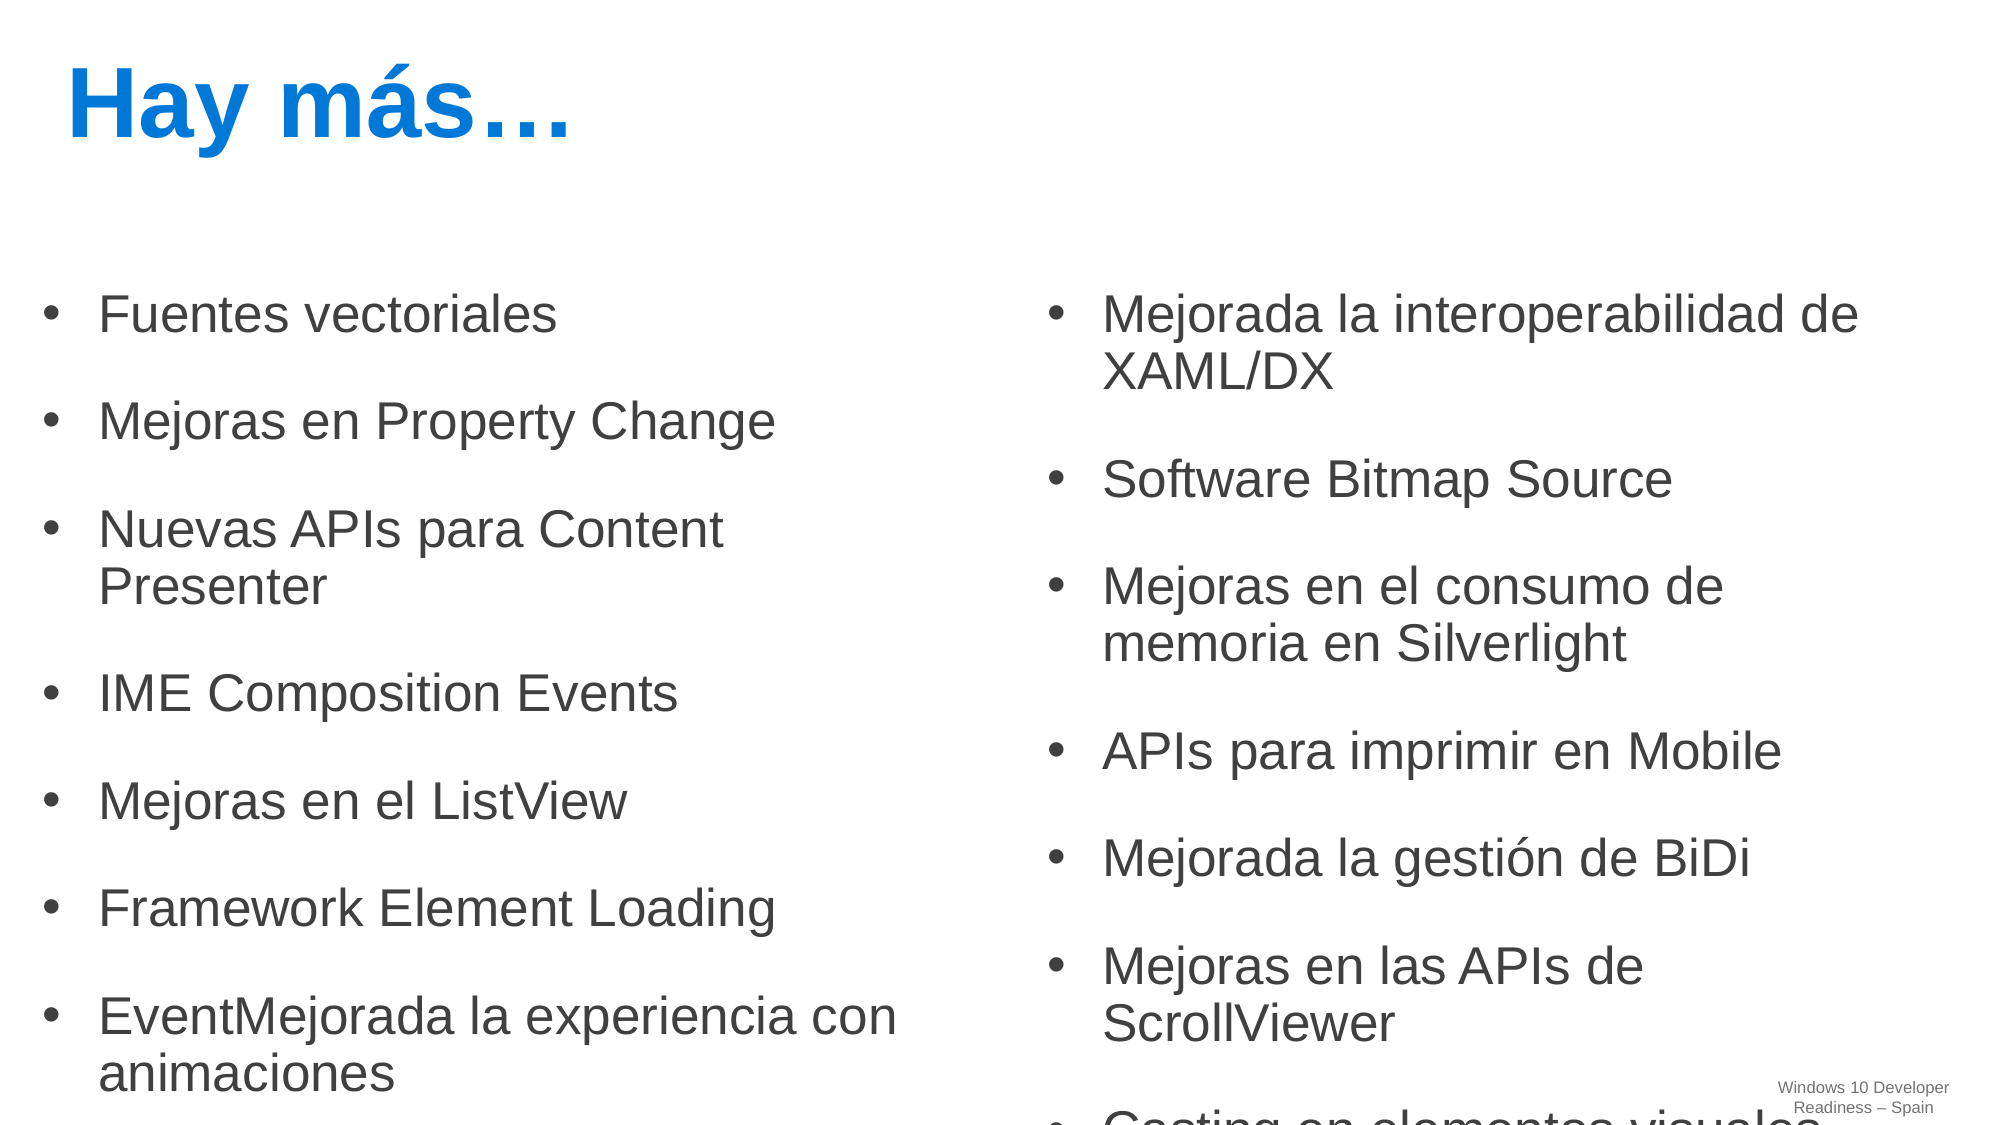

# Hay más…
Fuentes vectoriales
Mejoras en Property Change
Nuevas APIs para Content Presenter
IME Composition Events
Mejoras en el ListView
Framework Element Loading
EventMejorada la experiencia con animaciones

Mejorada la interoperabilidad de XAML/DX
Software Bitmap Source
Mejoras en el consumo de memoria en Silverlight
APIs para imprimir en Mobile
Mejorada la gestión de BiDi
Mejoras en las APIs de ScrollViewer
Casting en elementos visuales